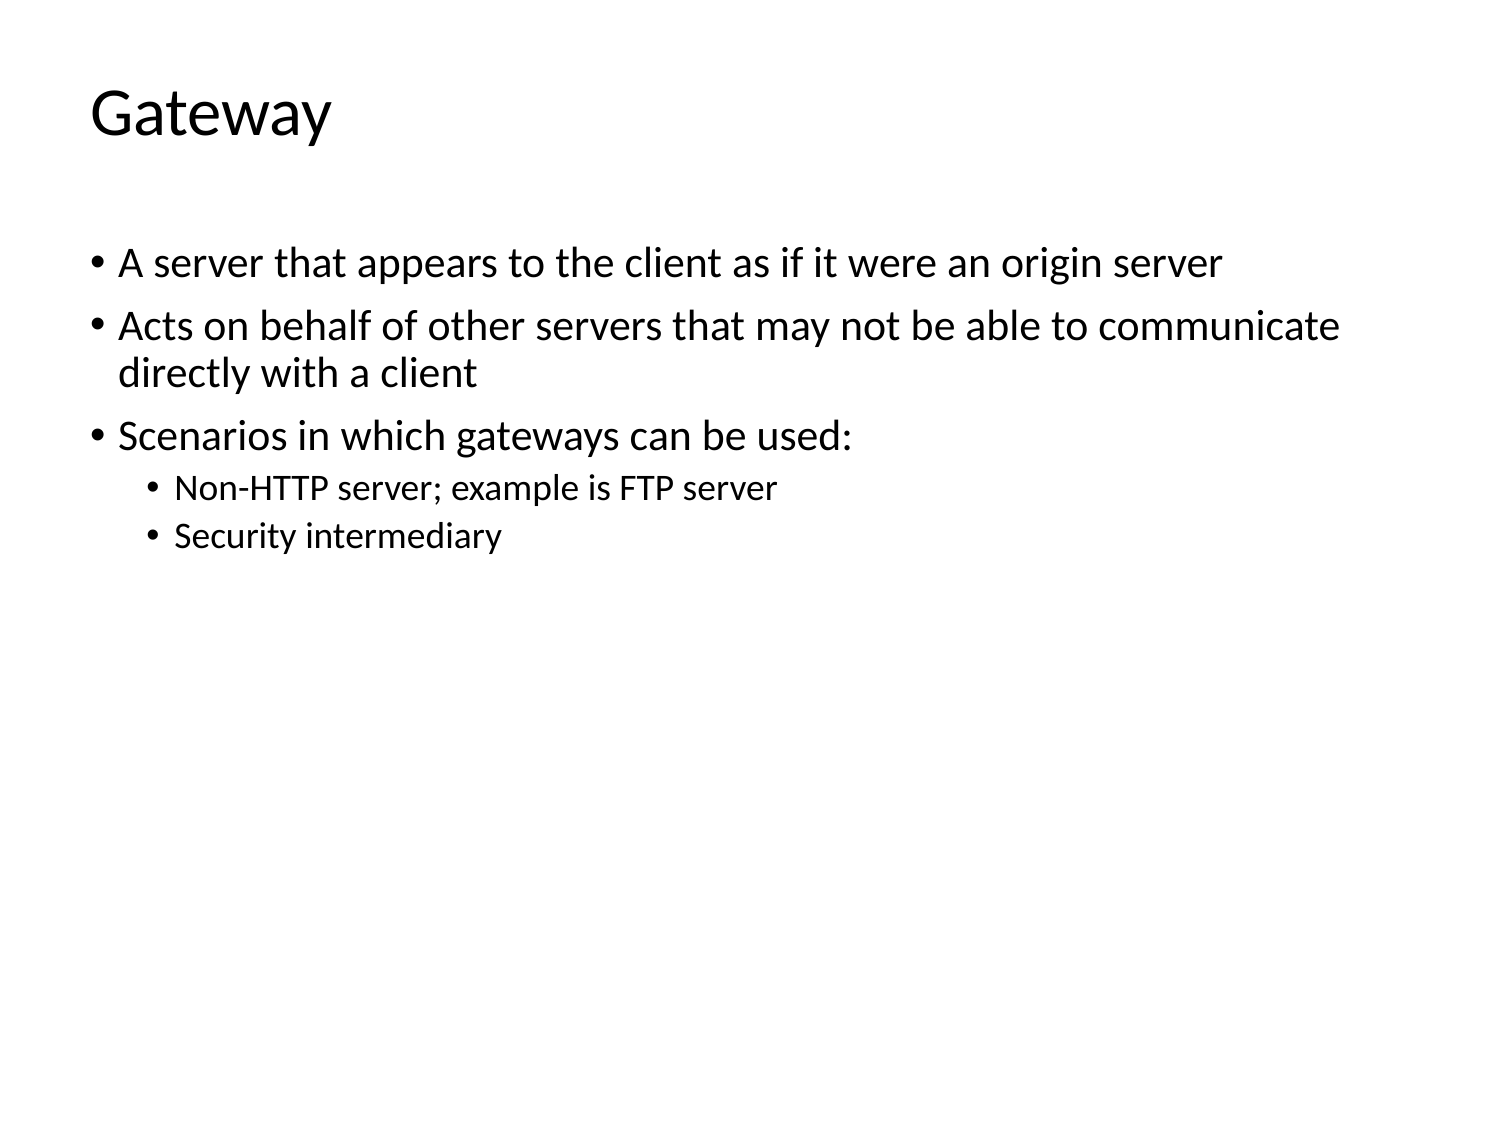

# Gateway
A server that appears to the client as if it were an origin server
Acts on behalf of other servers that may not be able to communicate directly with a client
Scenarios in which gateways can be used:
Non-HTTP server; example is FTP server
Security intermediary